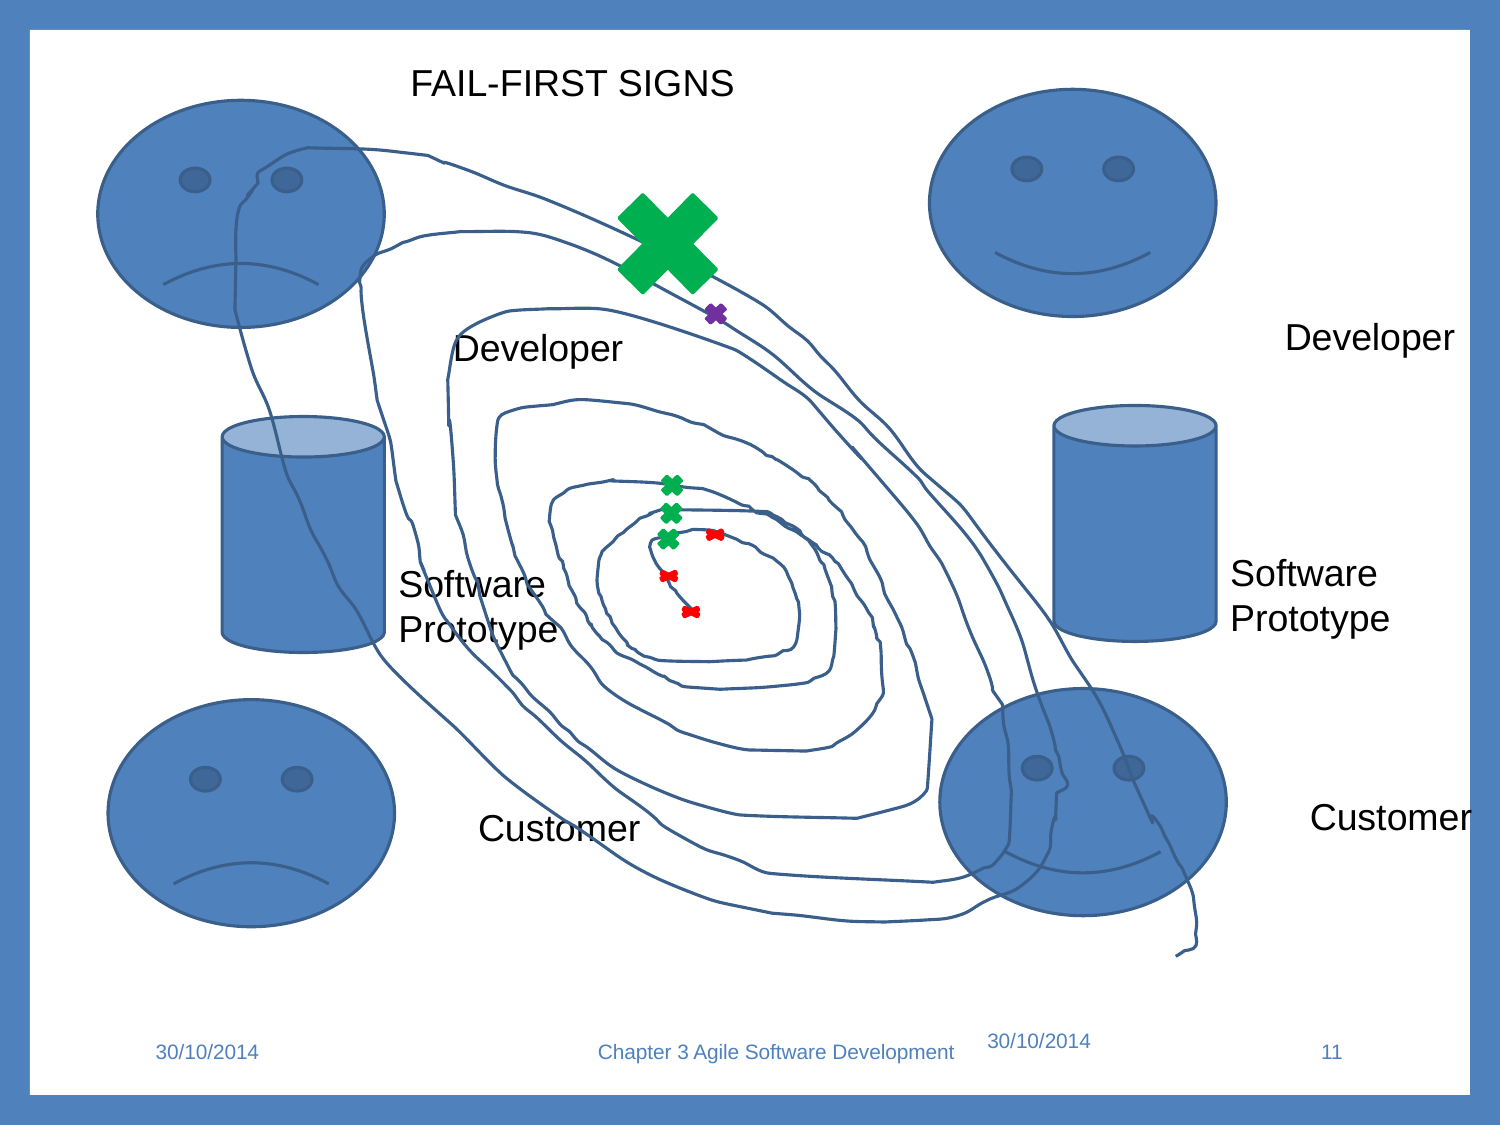

FAIL-FIRST SIGNS

Developer
Developer

Software
Prototype
Software
Prototype

Customer
Customer
30/10/2014
30/10/2014
Chapter 3 Agile Software Development
11